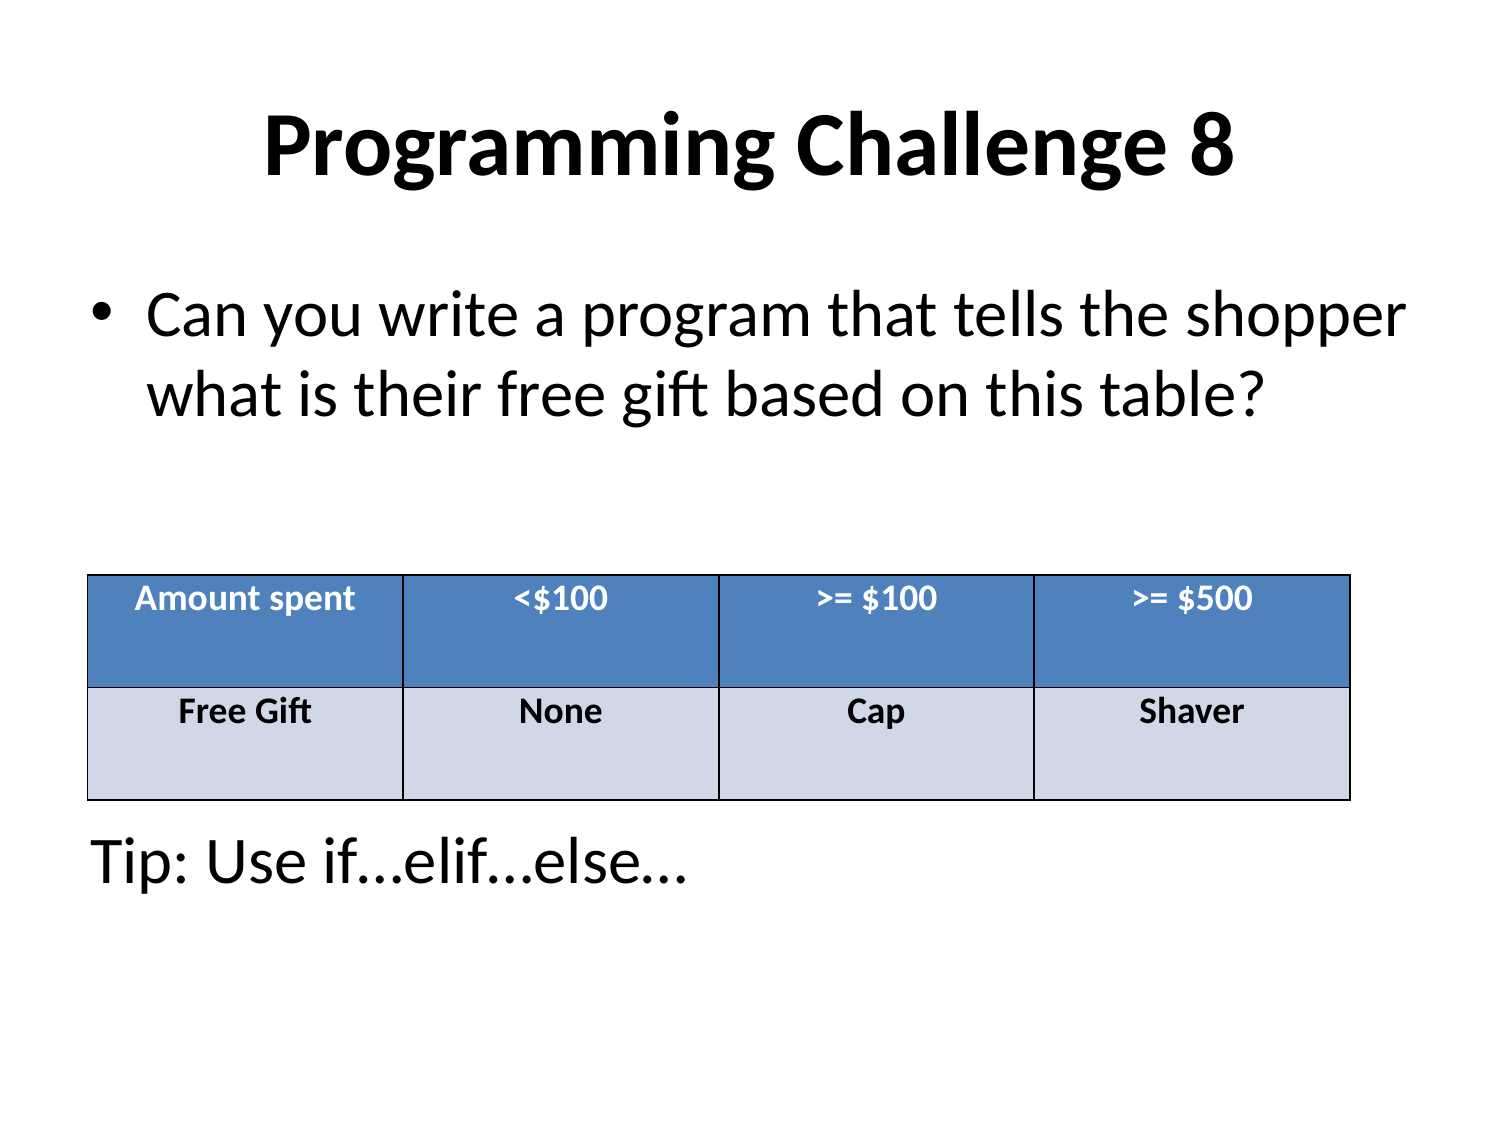

# Programming Challenge 8
Can you write a program that tells the shopper what is their free gift based on this table?

Tip: Use if…elif…else…
| Amount spent | <$100 | >= $100 | >= $500 |
| --- | --- | --- | --- |
| Free Gift | None | Cap | Shaver |